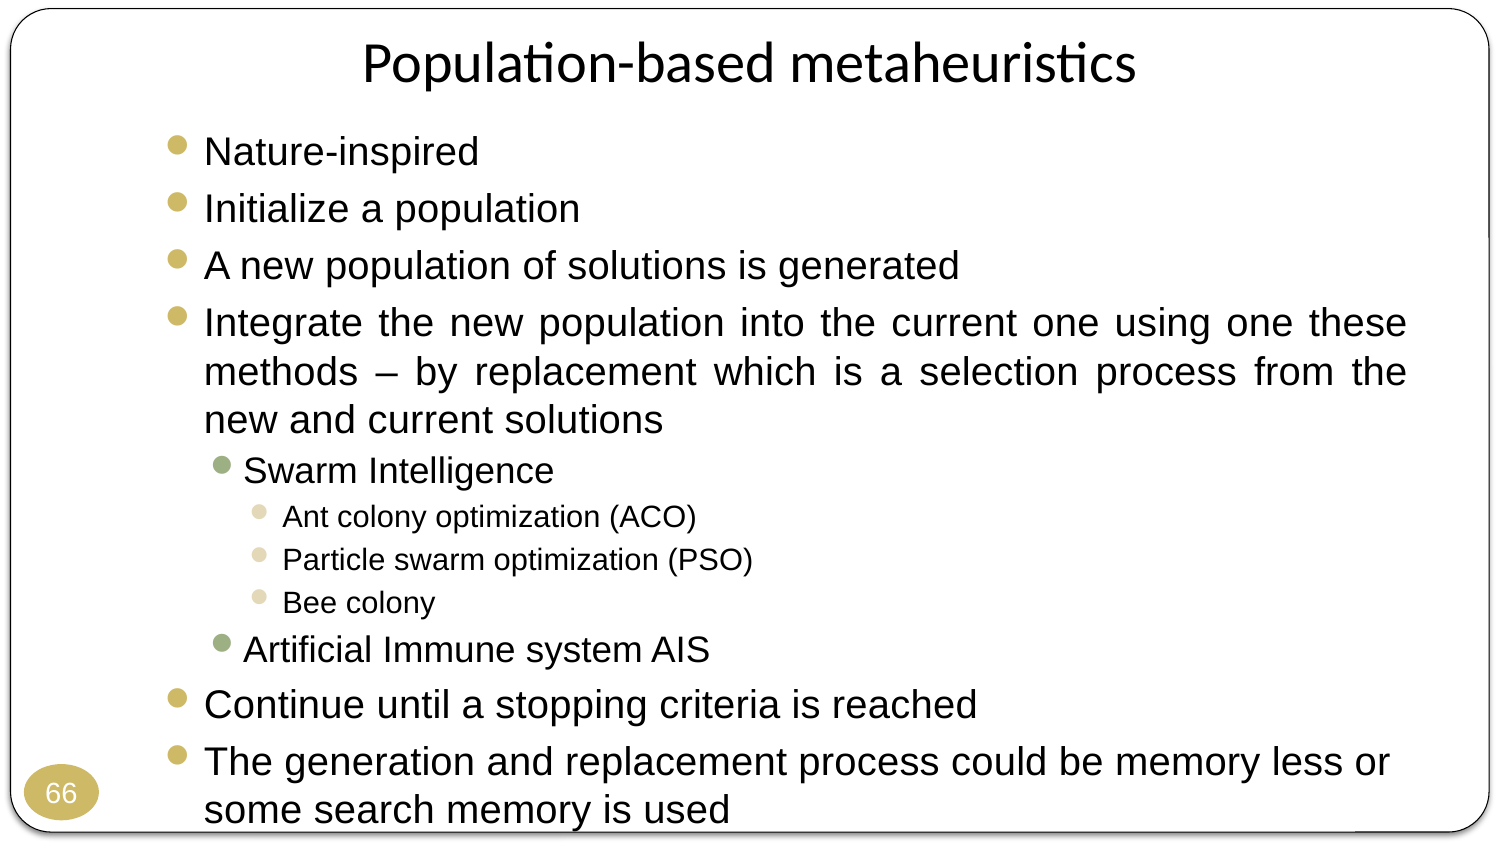

# Population-based metaheuristics
Nature-inspired
Initialize a population
A new population of solutions is generated
Integrate the new population into the current one using one these methods – by replacement which is a selection process from the new and current solutions
Swarm Intelligence
Ant colony optimization (ACO)
Particle swarm optimization (PSO)
Bee colony
Artificial Immune system AIS
Continue until a stopping criteria is reached
The generation and replacement process could be memory less or some search memory is used
66